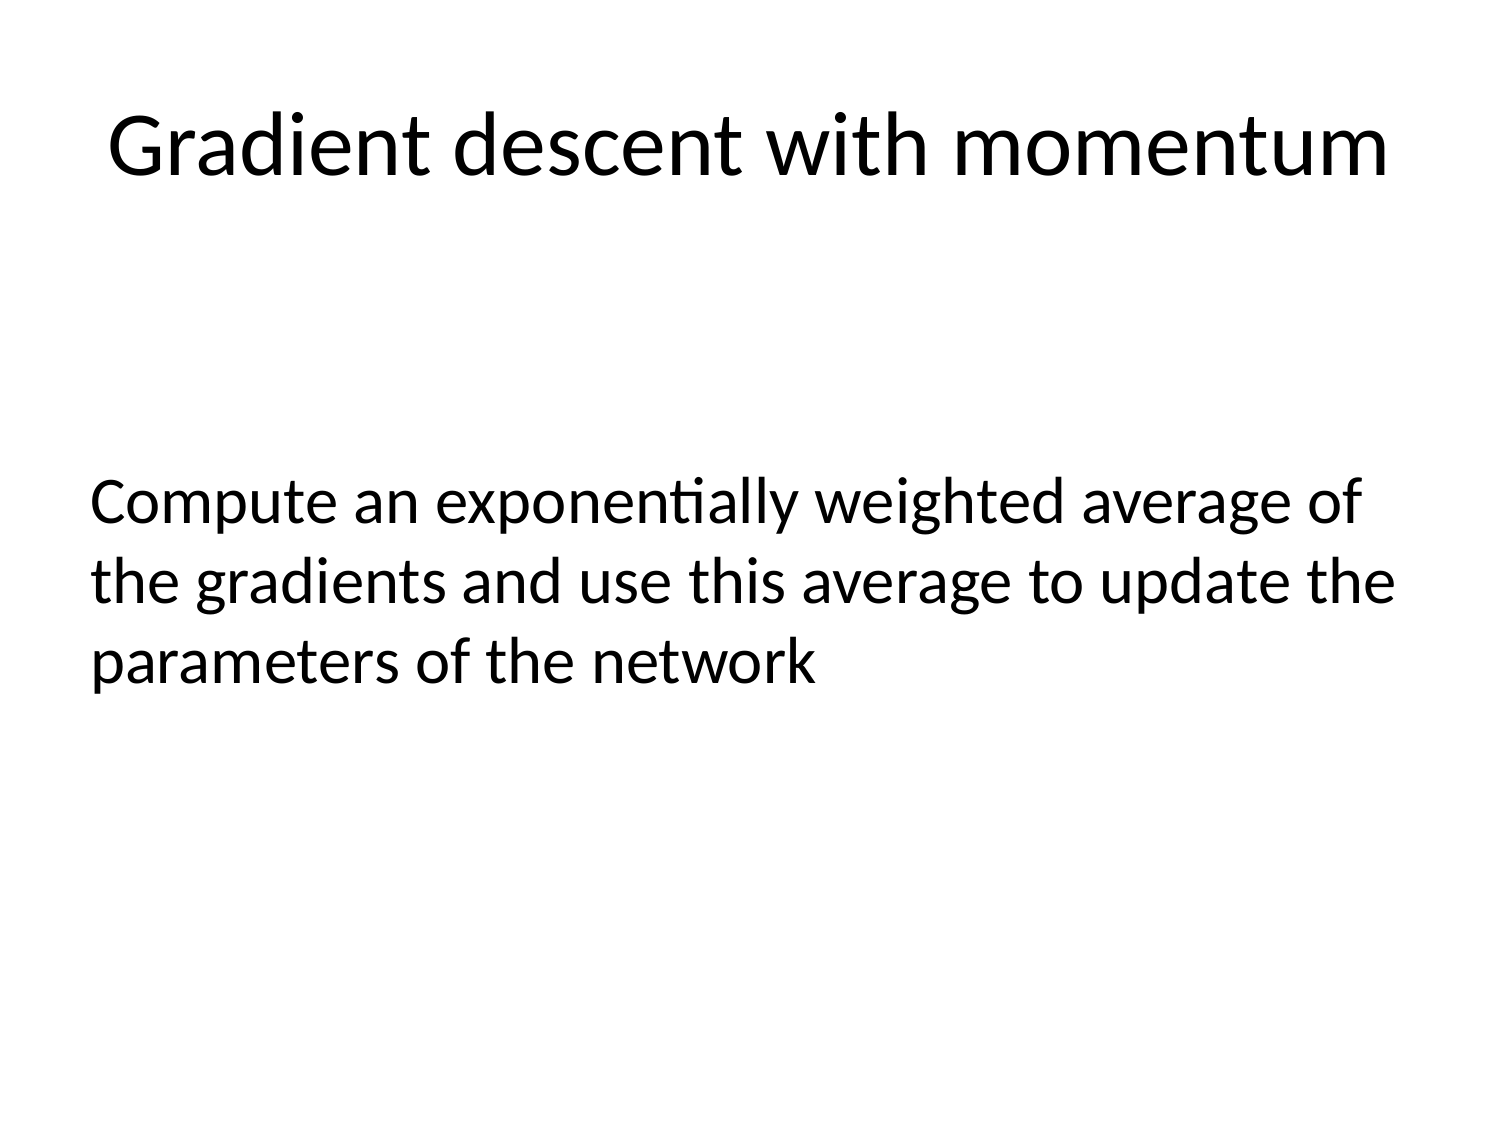

# Gradient descent with momentum

Compute an exponentially weighted average of the gradients and use this average to update the parameters of the network